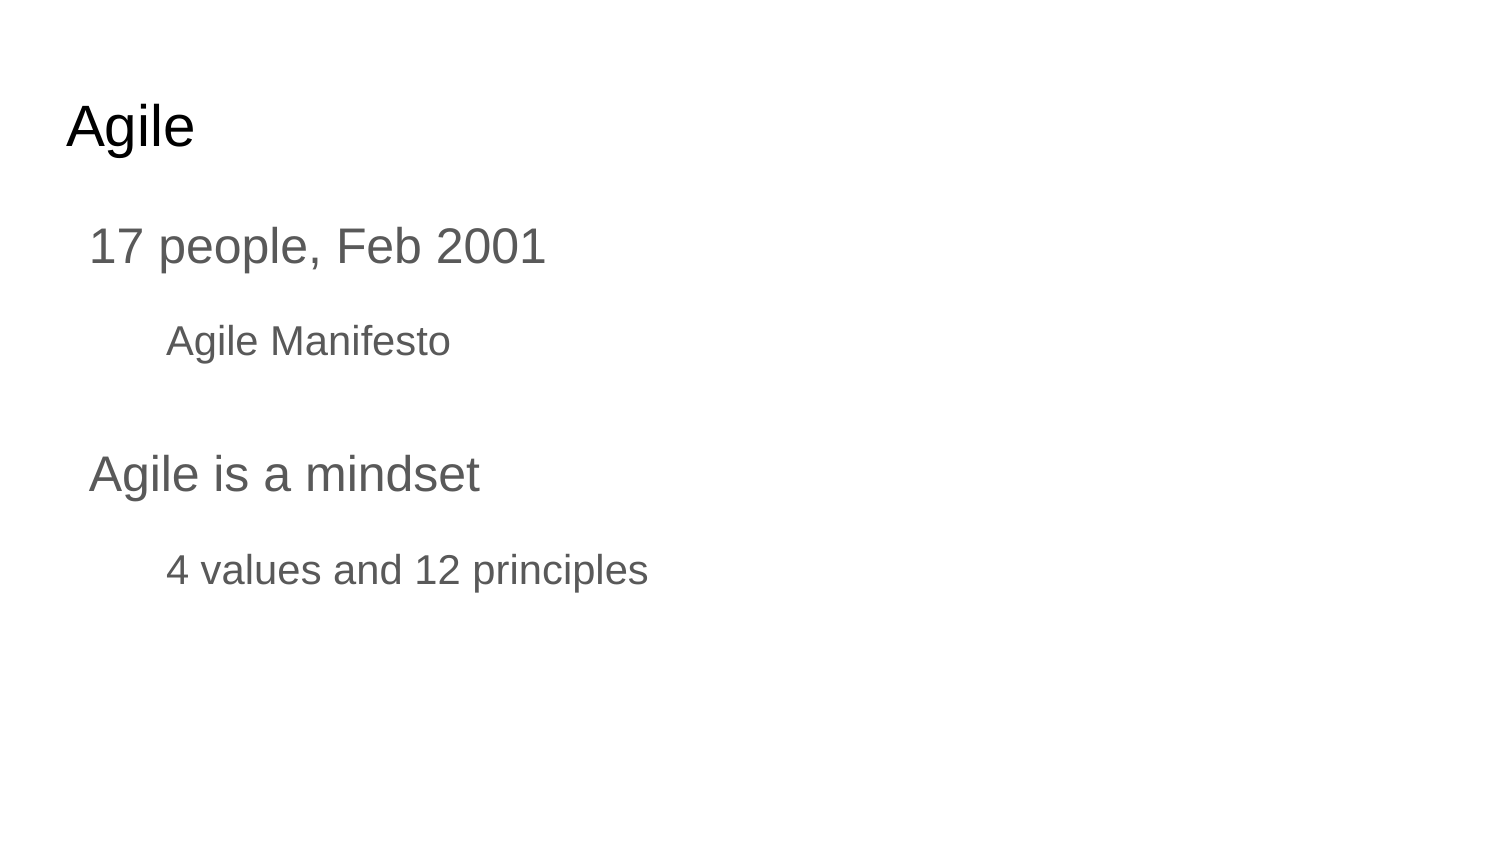

# Agile
17 people, Feb 2001
Agile Manifesto

Agile is a mindset
4 values and 12 principles